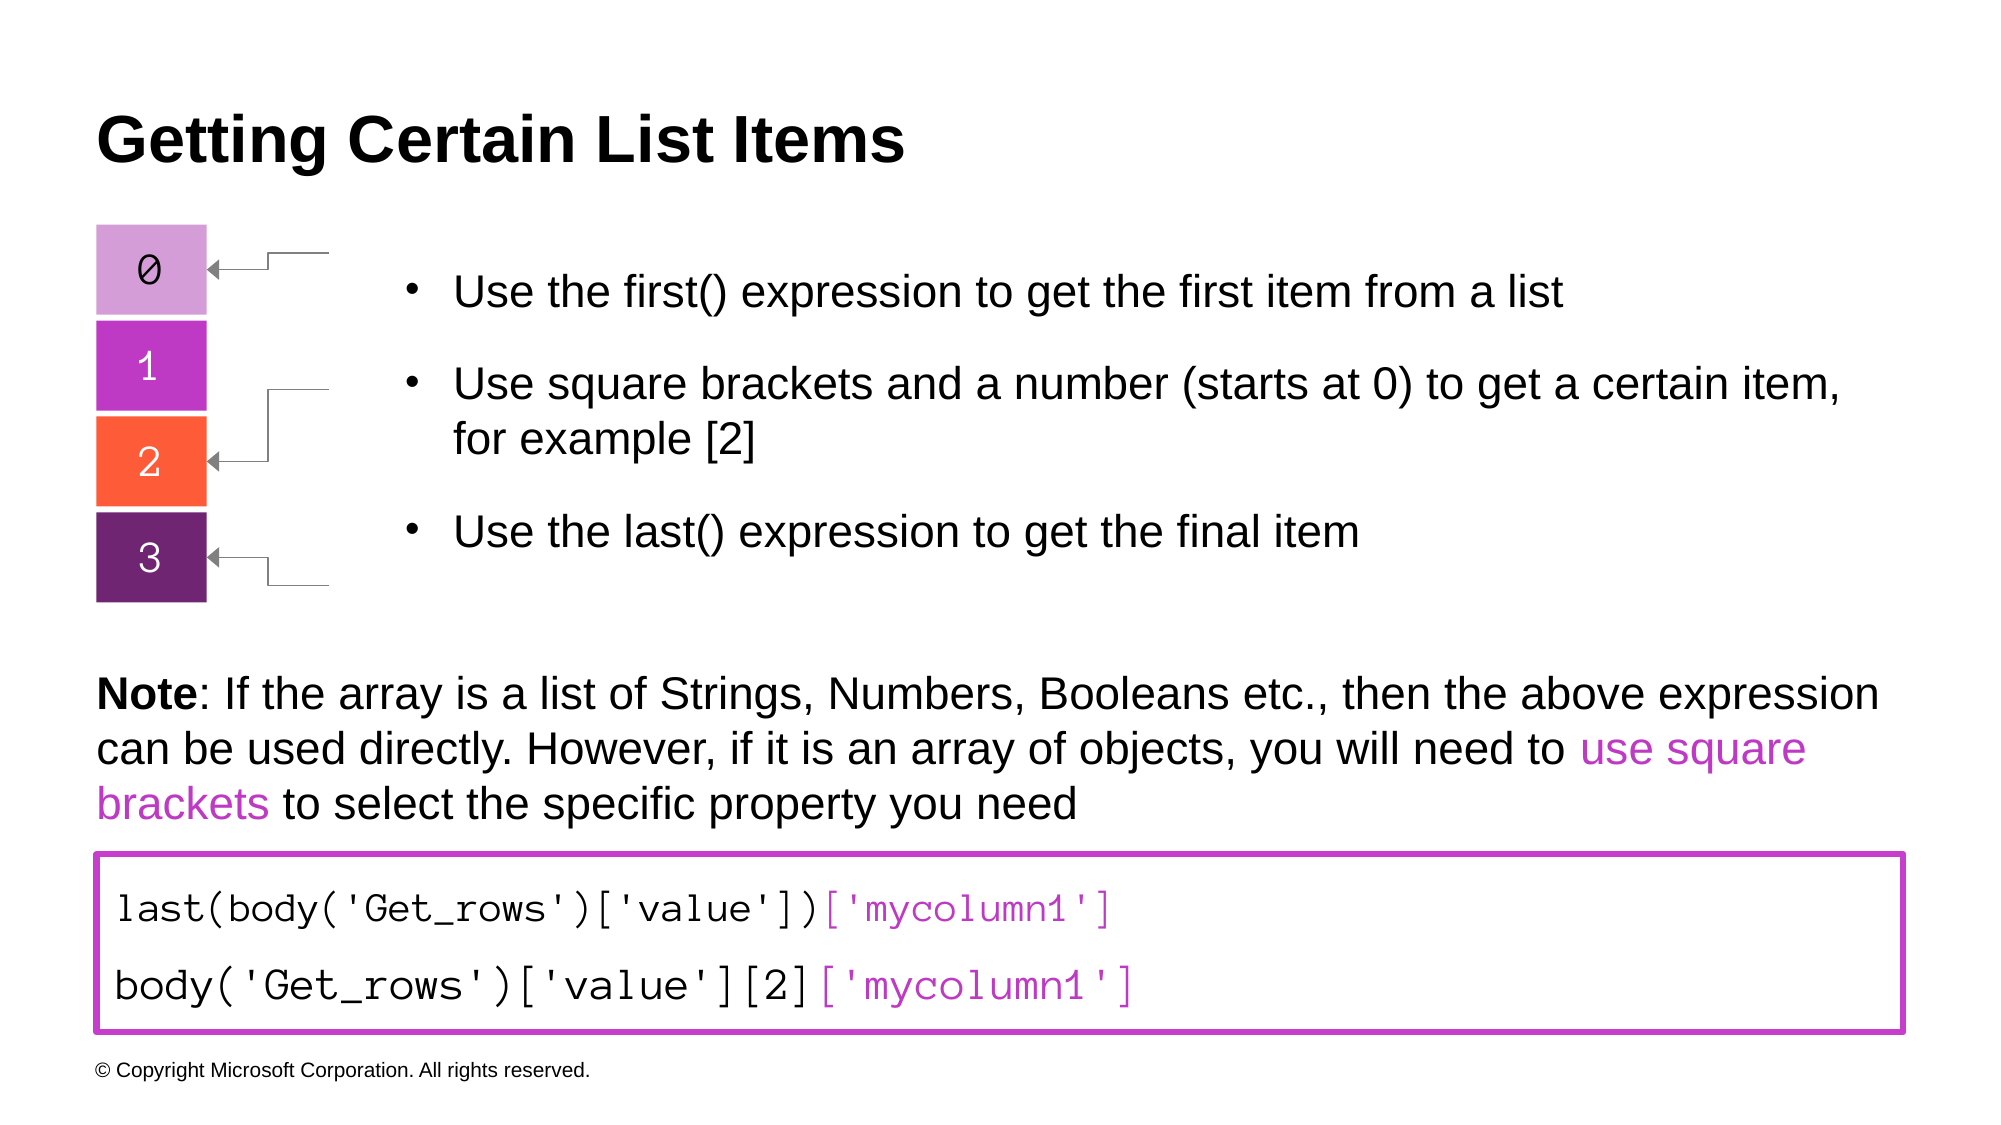

# Getting Certain List Items
Use the first() expression to get the first item from a list
Use square brackets and a number (starts at 0) to get a certain item, for example [2]
Use the last() expression to get the final item
0
1
2
3
Note: If the array is a list of Strings, Numbers, Booleans etc., then the above expression can be used directly. However, if it is an array of objects, you will need to use square brackets to select the specific property you need

last(body('Get_rows')['value'])['mycolumn1']
body('Get_rows')['value'][2]['mycolumn1']